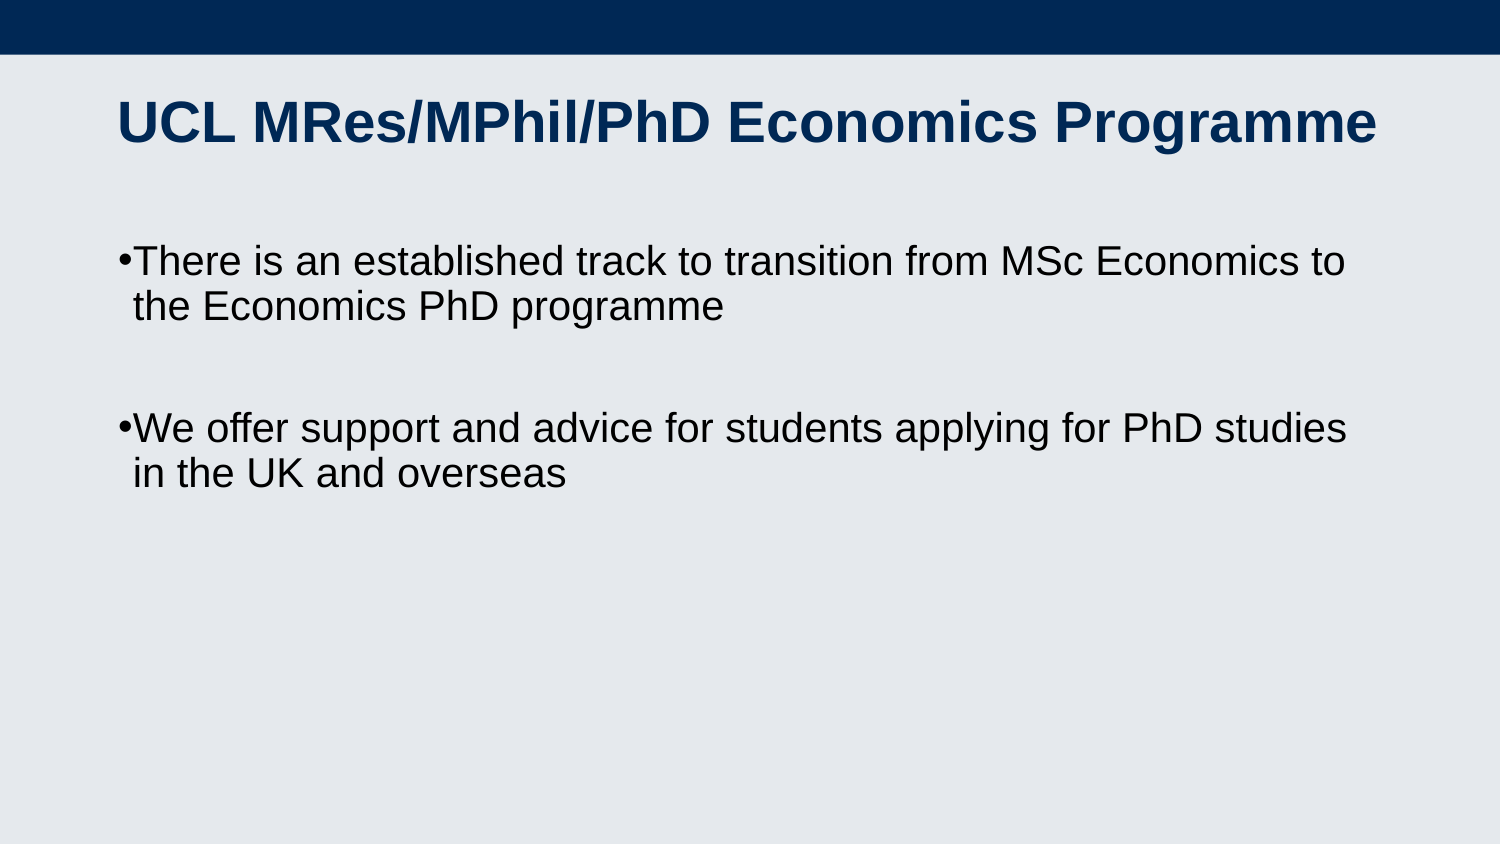

# UCL MRes/MPhil/PhD Economics Programme
There is an established track to transition from MSc Economics to the Economics PhD programme

We offer support and advice for students applying for PhD studies in the UK and overseas